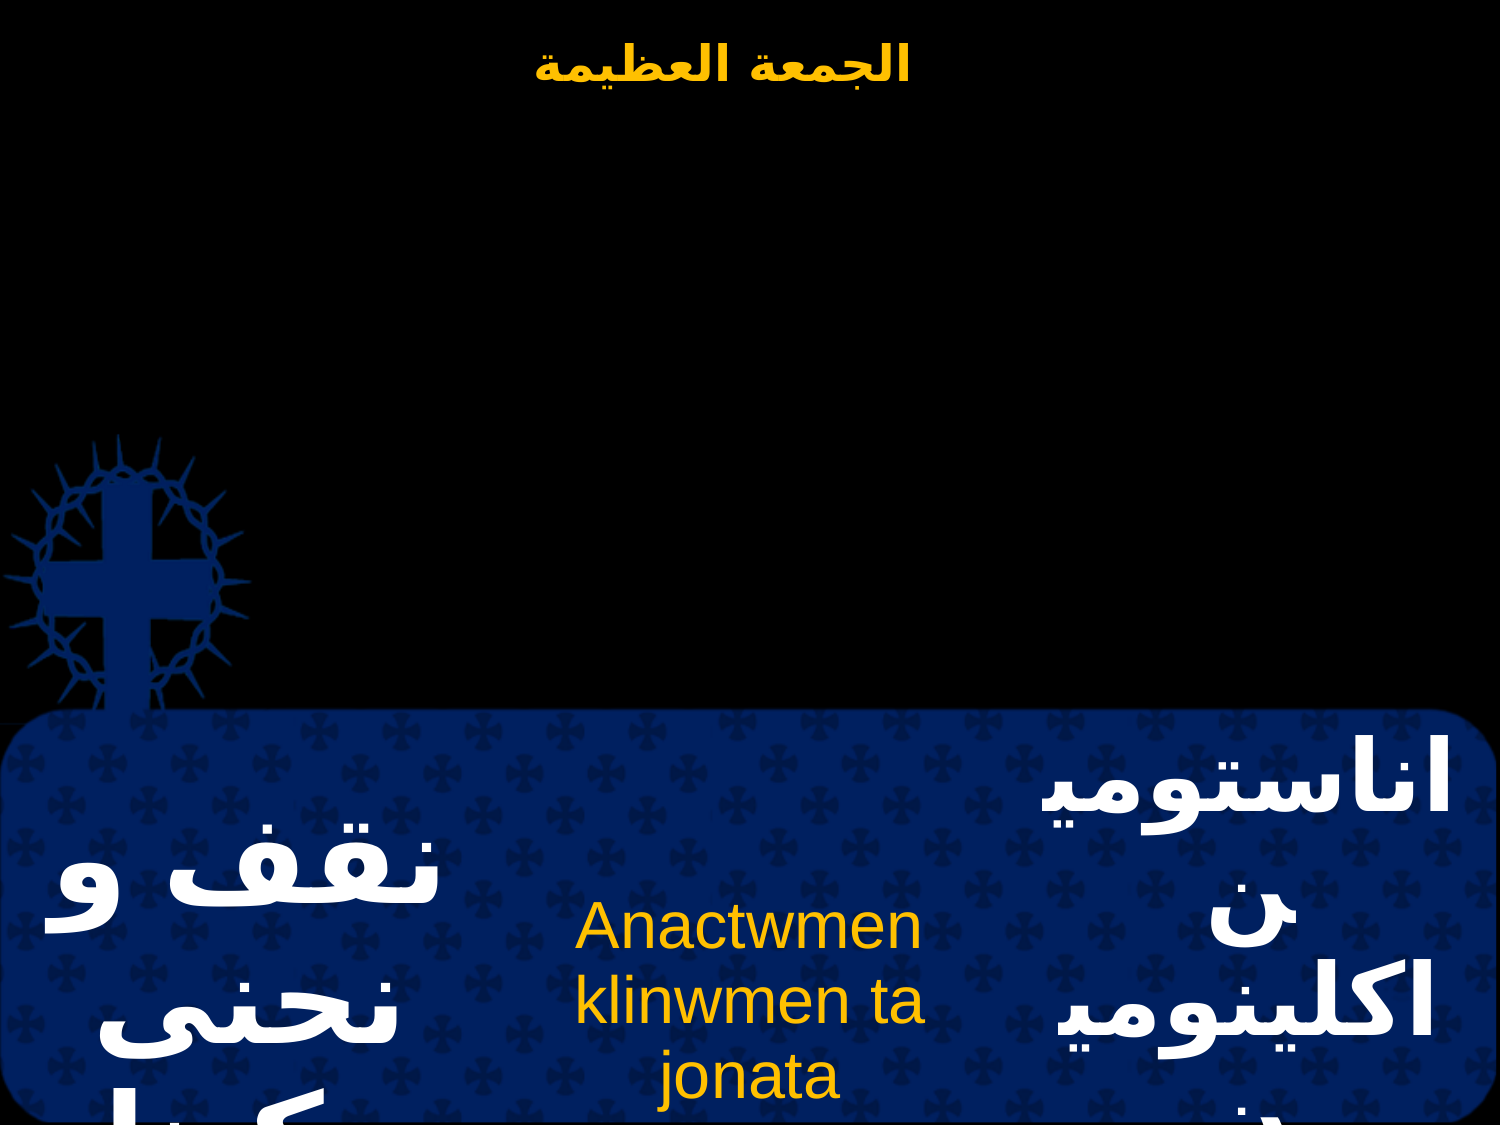

| نقف و نحنى ركبنا | Anactwmen klinwmen ta jonata | اناستومين اكلينومين طاغناطا |
| --- | --- | --- |